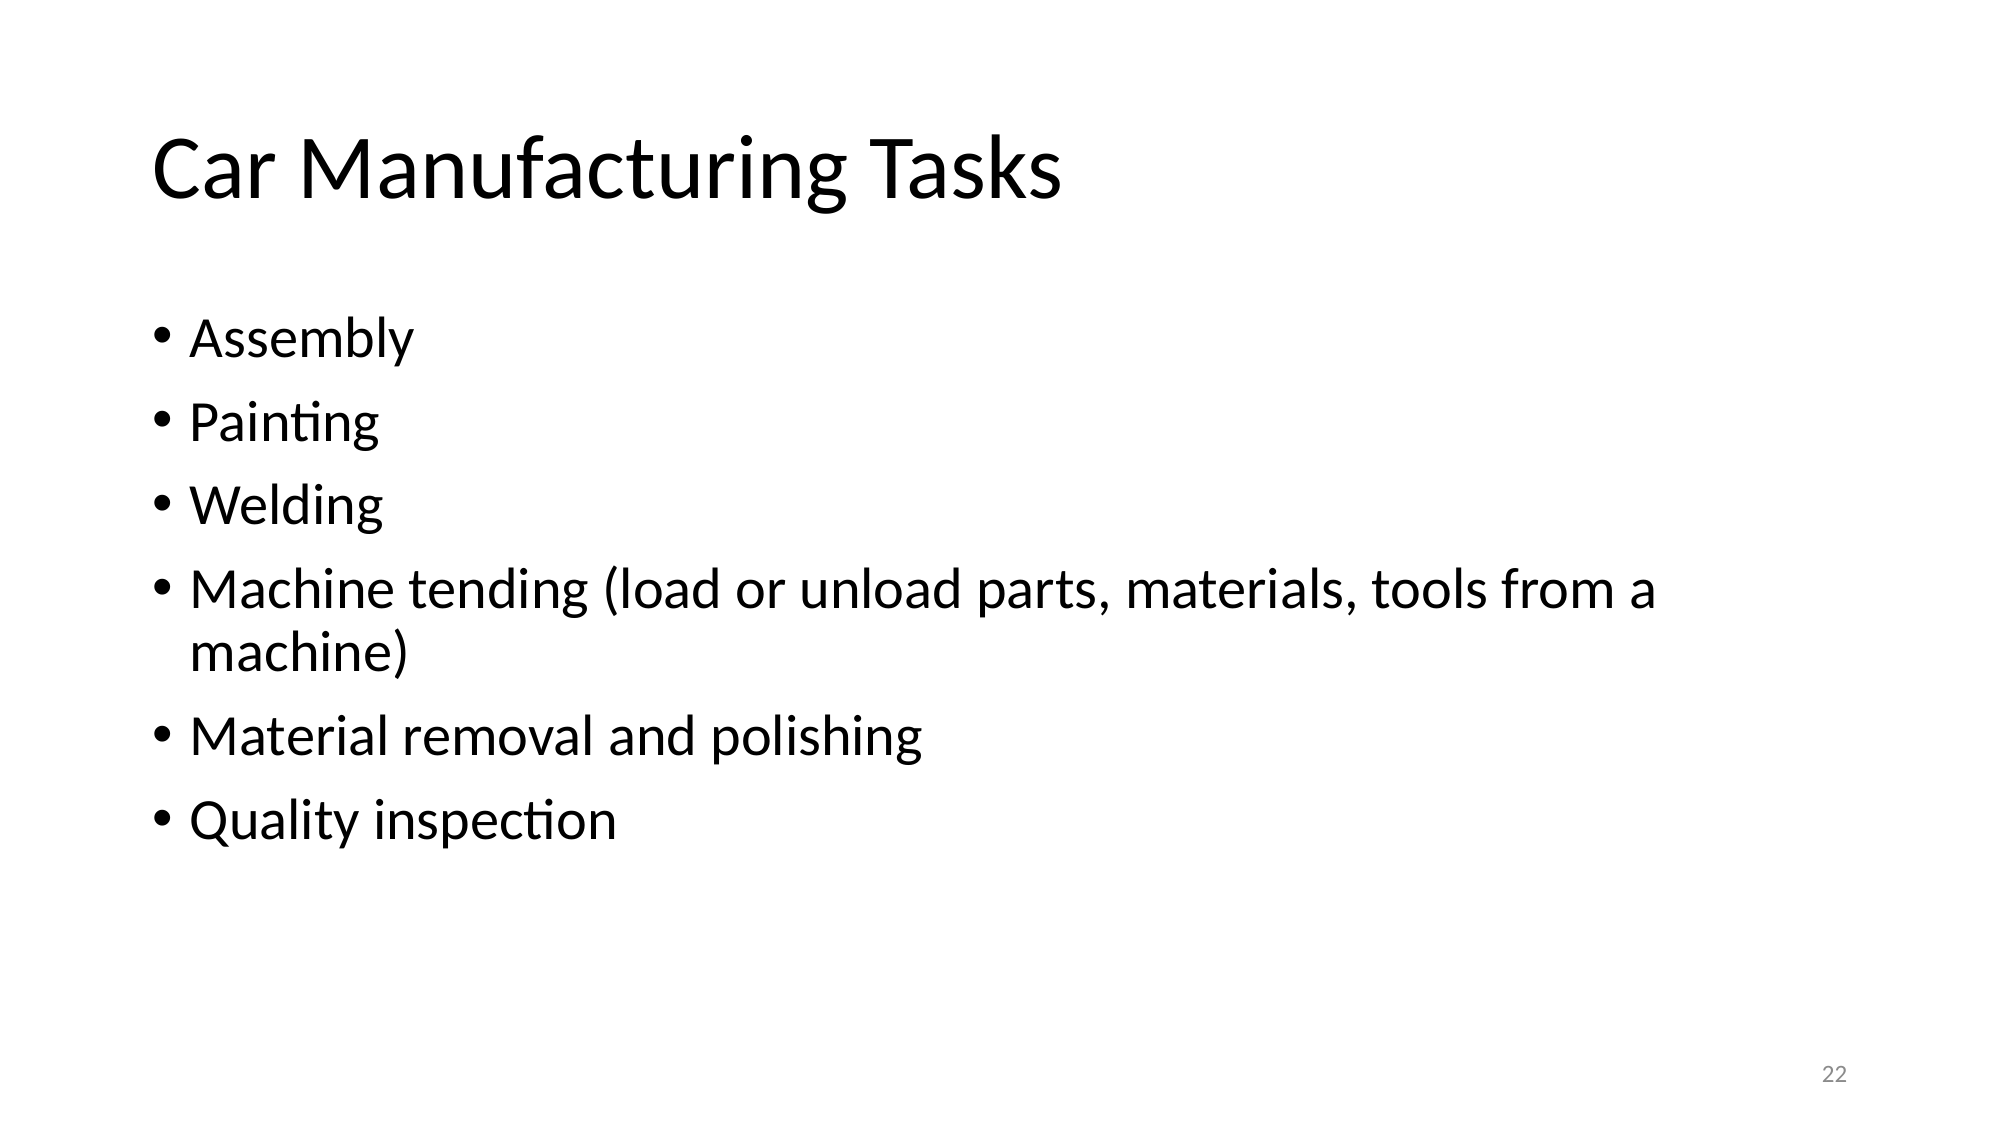

# Car Manufacturing Tasks
Assembly
Painting
Welding
Machine tending (load or unload parts, materials, tools from a machine)
Material removal and polishing
Quality inspection

22